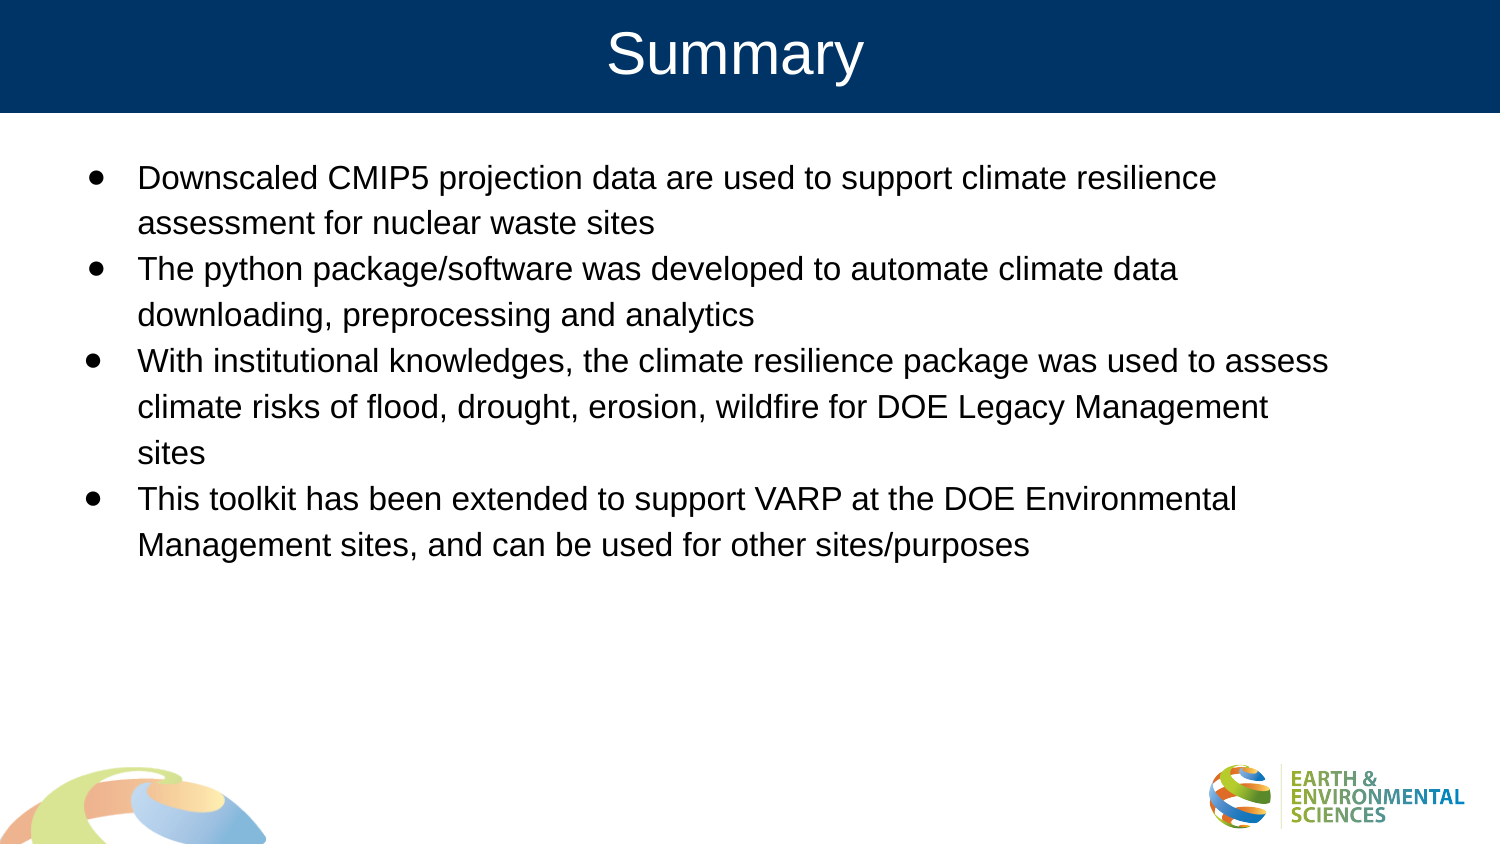

# Summary
Downscaled CMIP5 projection data are used to support climate resilience assessment for nuclear waste sites
The python package/software was developed to automate climate data downloading, preprocessing and analytics
With institutional knowledges, the climate resilience package was used to assess climate risks of flood, drought, erosion, wildfire for DOE Legacy Management sites
This toolkit has been extended to support VARP at the DOE Environmental Management sites, and can be used for other sites/purposes